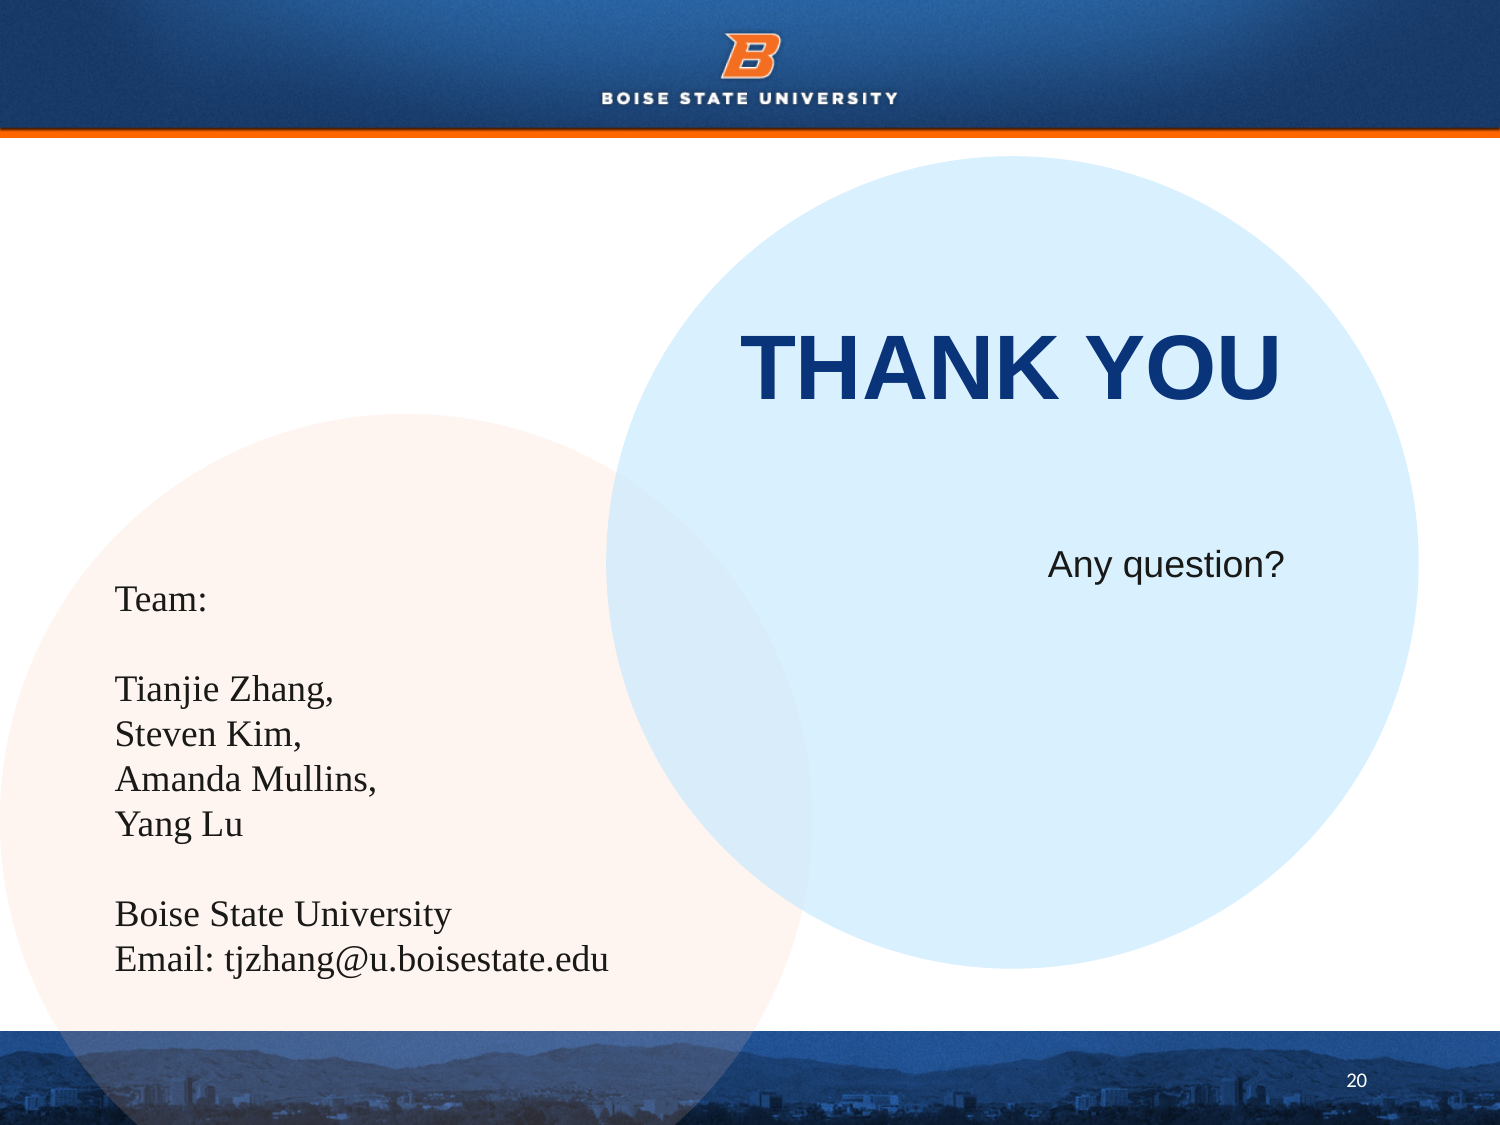

Any question?
# Thank You

Team:

Tianjie Zhang,
Steven Kim,
Amanda Mullins,
Yang Lu

Boise State University
Email: tjzhang@u.boisestate.edu